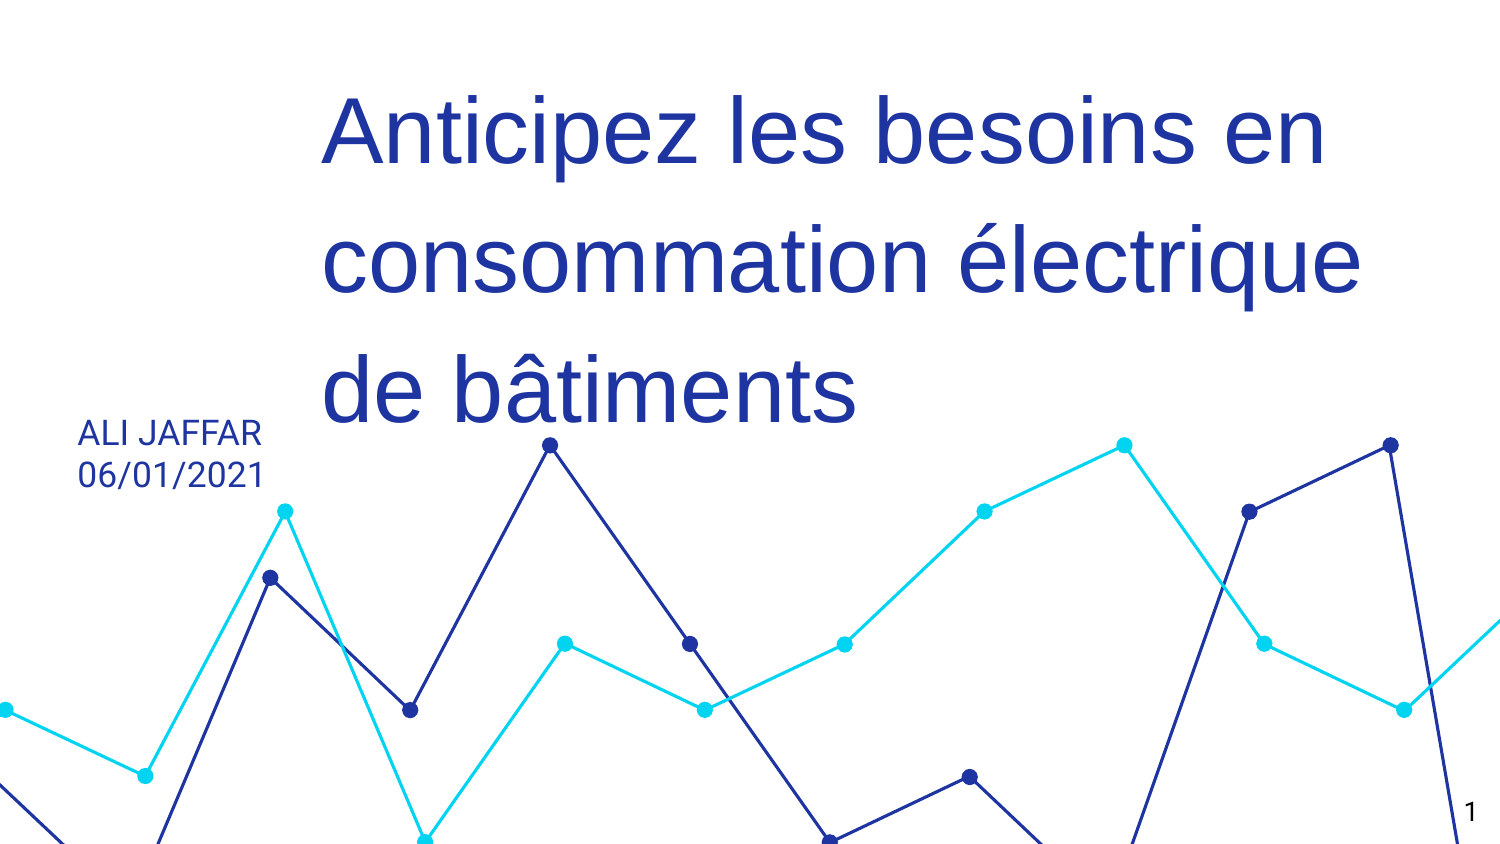

# Anticipez les besoins en consommation électrique de bâtiments

ALI JAFFAR
06/01/2021

1